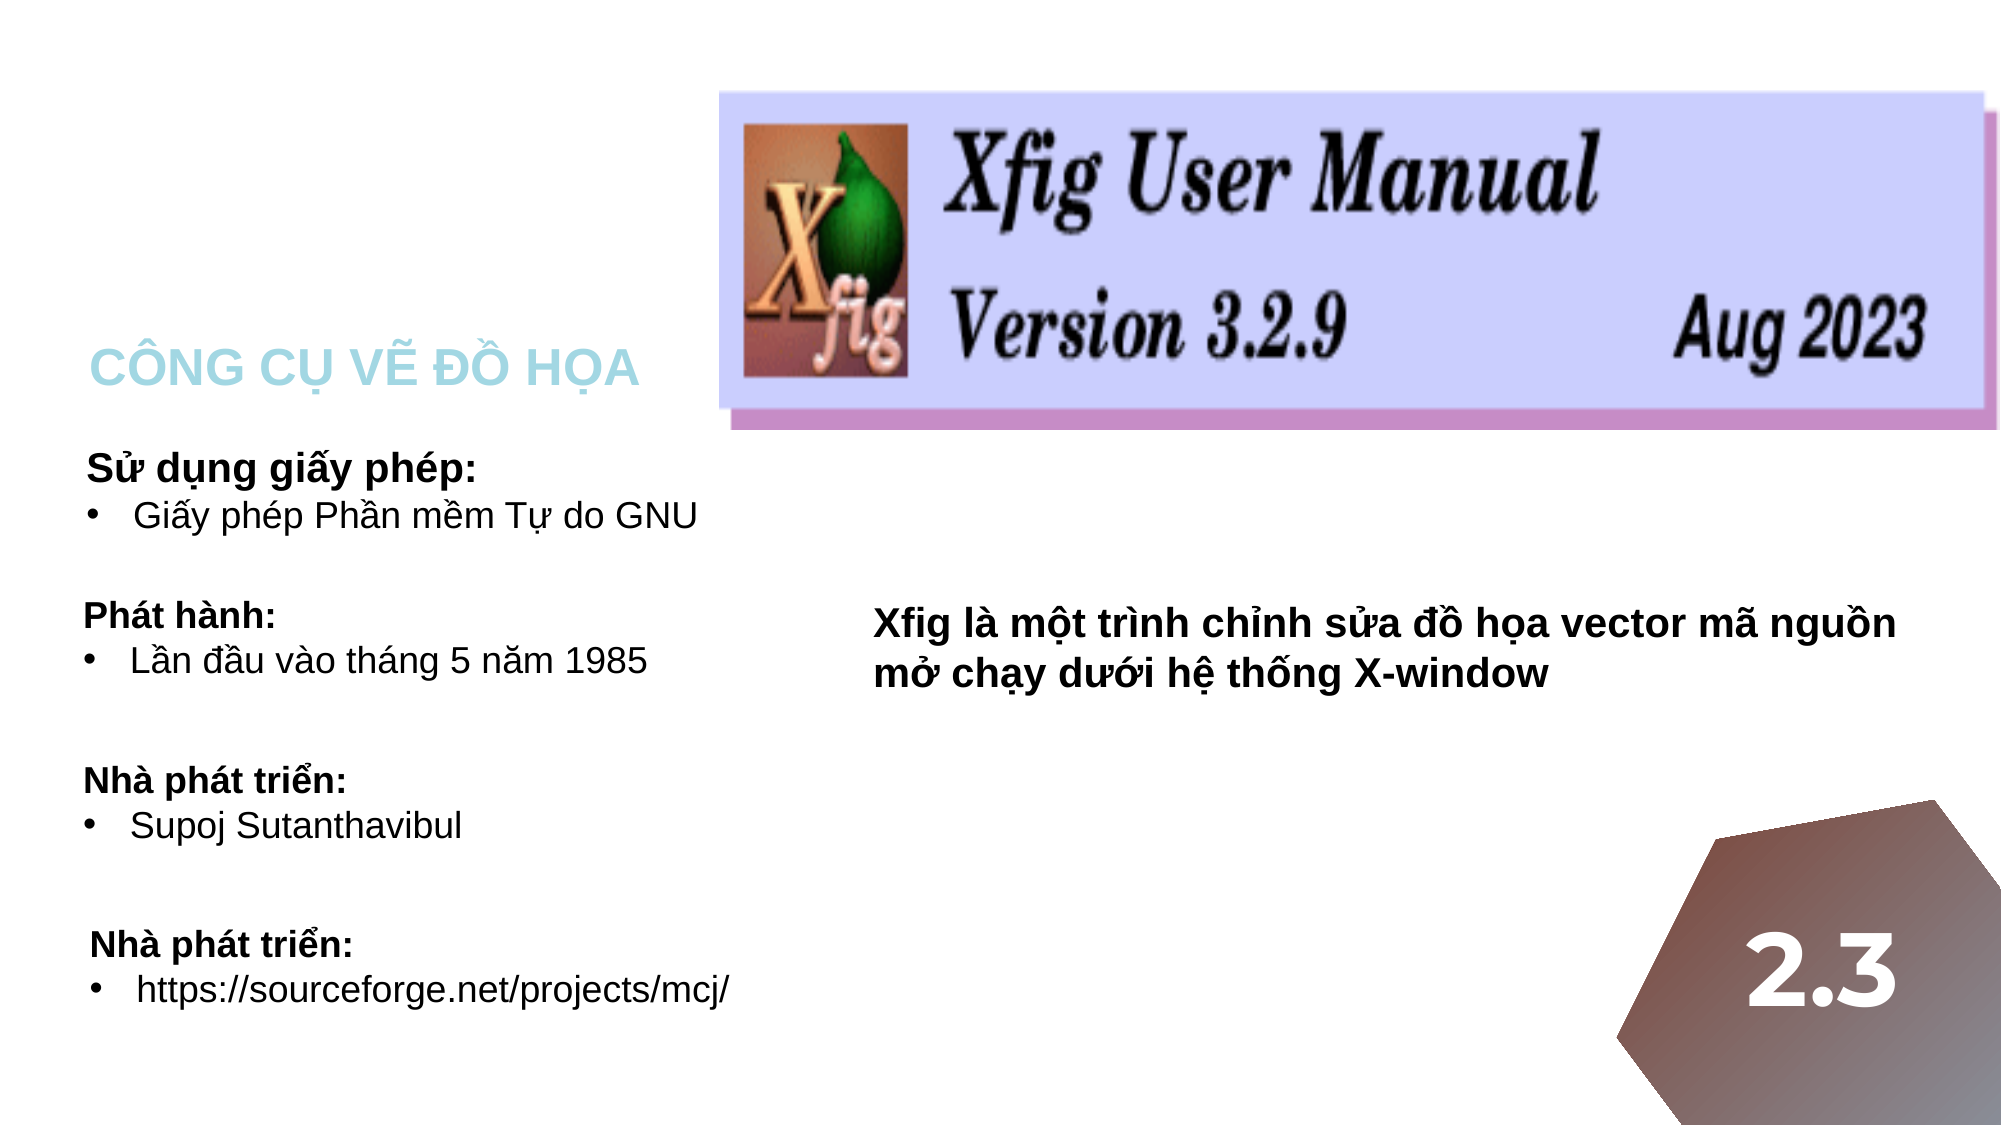

XFIG

CÔNG CỤ VẼ ĐỒ HỌA
Sử dụng giấy phép:
Giấy phép Phần mềm Tự do GNU

Phát hành:
Lần đầu vào tháng 5 năm 1985
Xfig là một trình chỉnh sửa đồ họa vector mã nguồn mở chạy dưới hệ thống X-window

Nhà phát triển:
Supoj Sutanthavibul

2.3
Nhà phát triển:
https://sourceforge.net/projects/mcj/
2.2